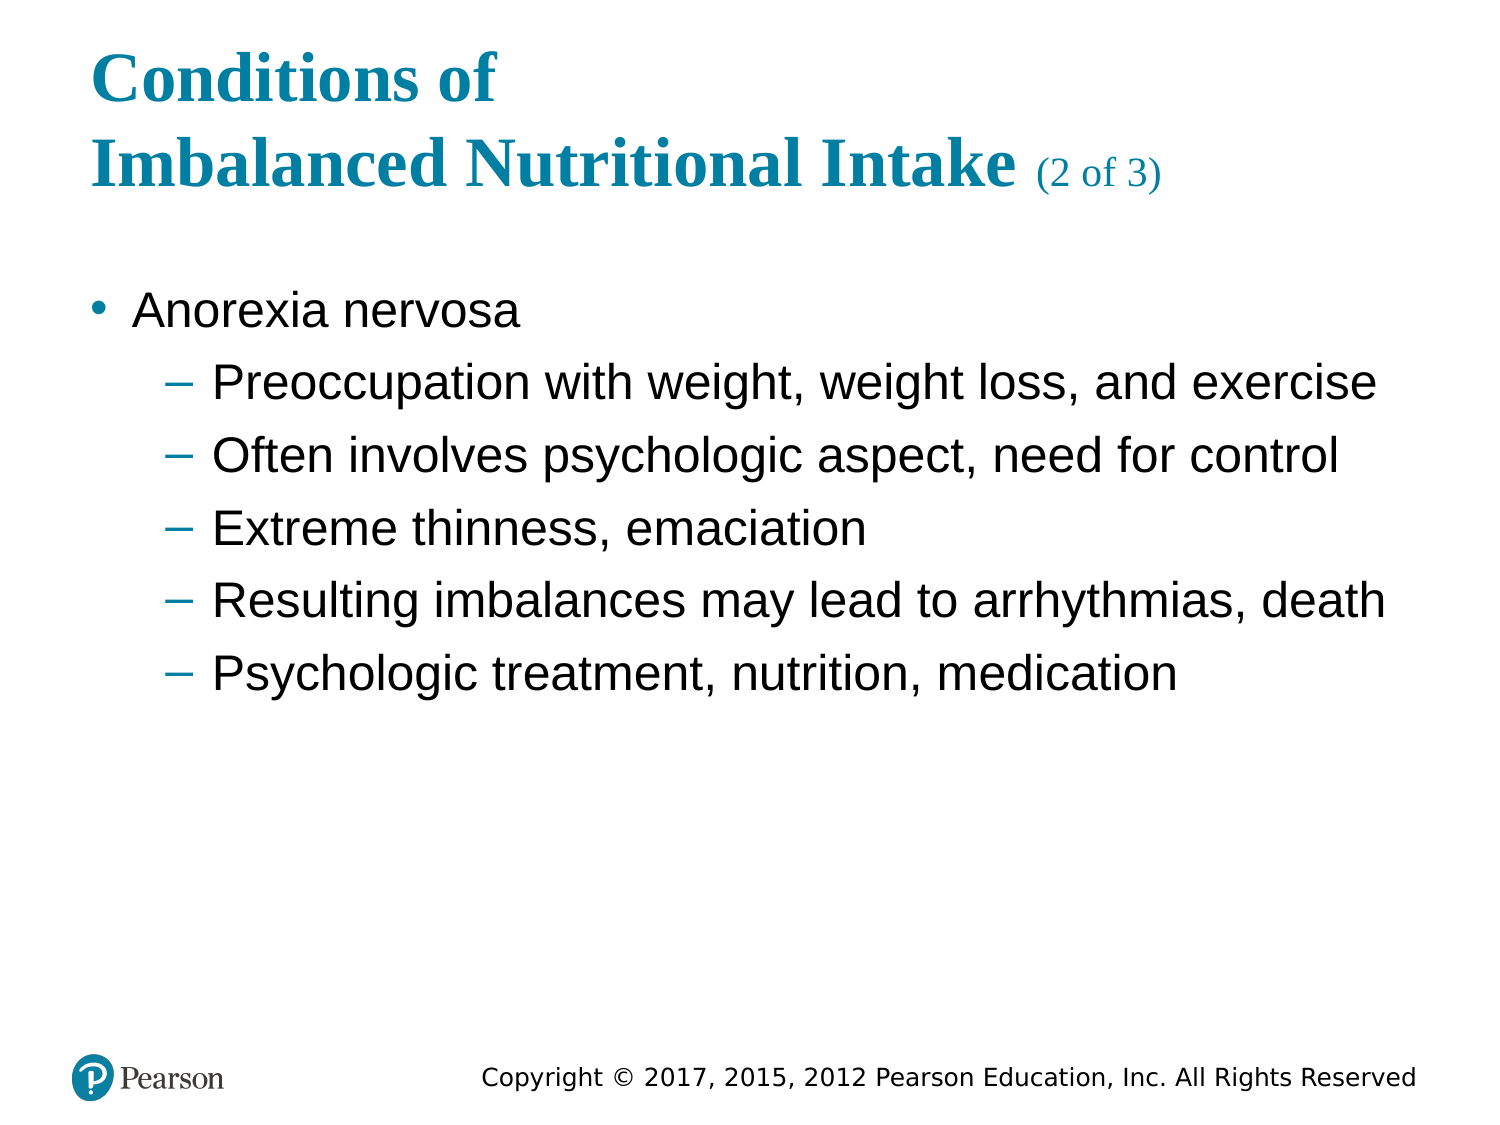

# Conditions of Imbalanced Nutritional Intake (2 of 3)
Anorexia nervosa
Preoccupation with weight, weight loss, and exercise
Often involves psychologic aspect, need for control
Extreme thinness, emaciation
Resulting imbalances may lead to arrhythmias, death
Psychologic treatment, nutrition, medication